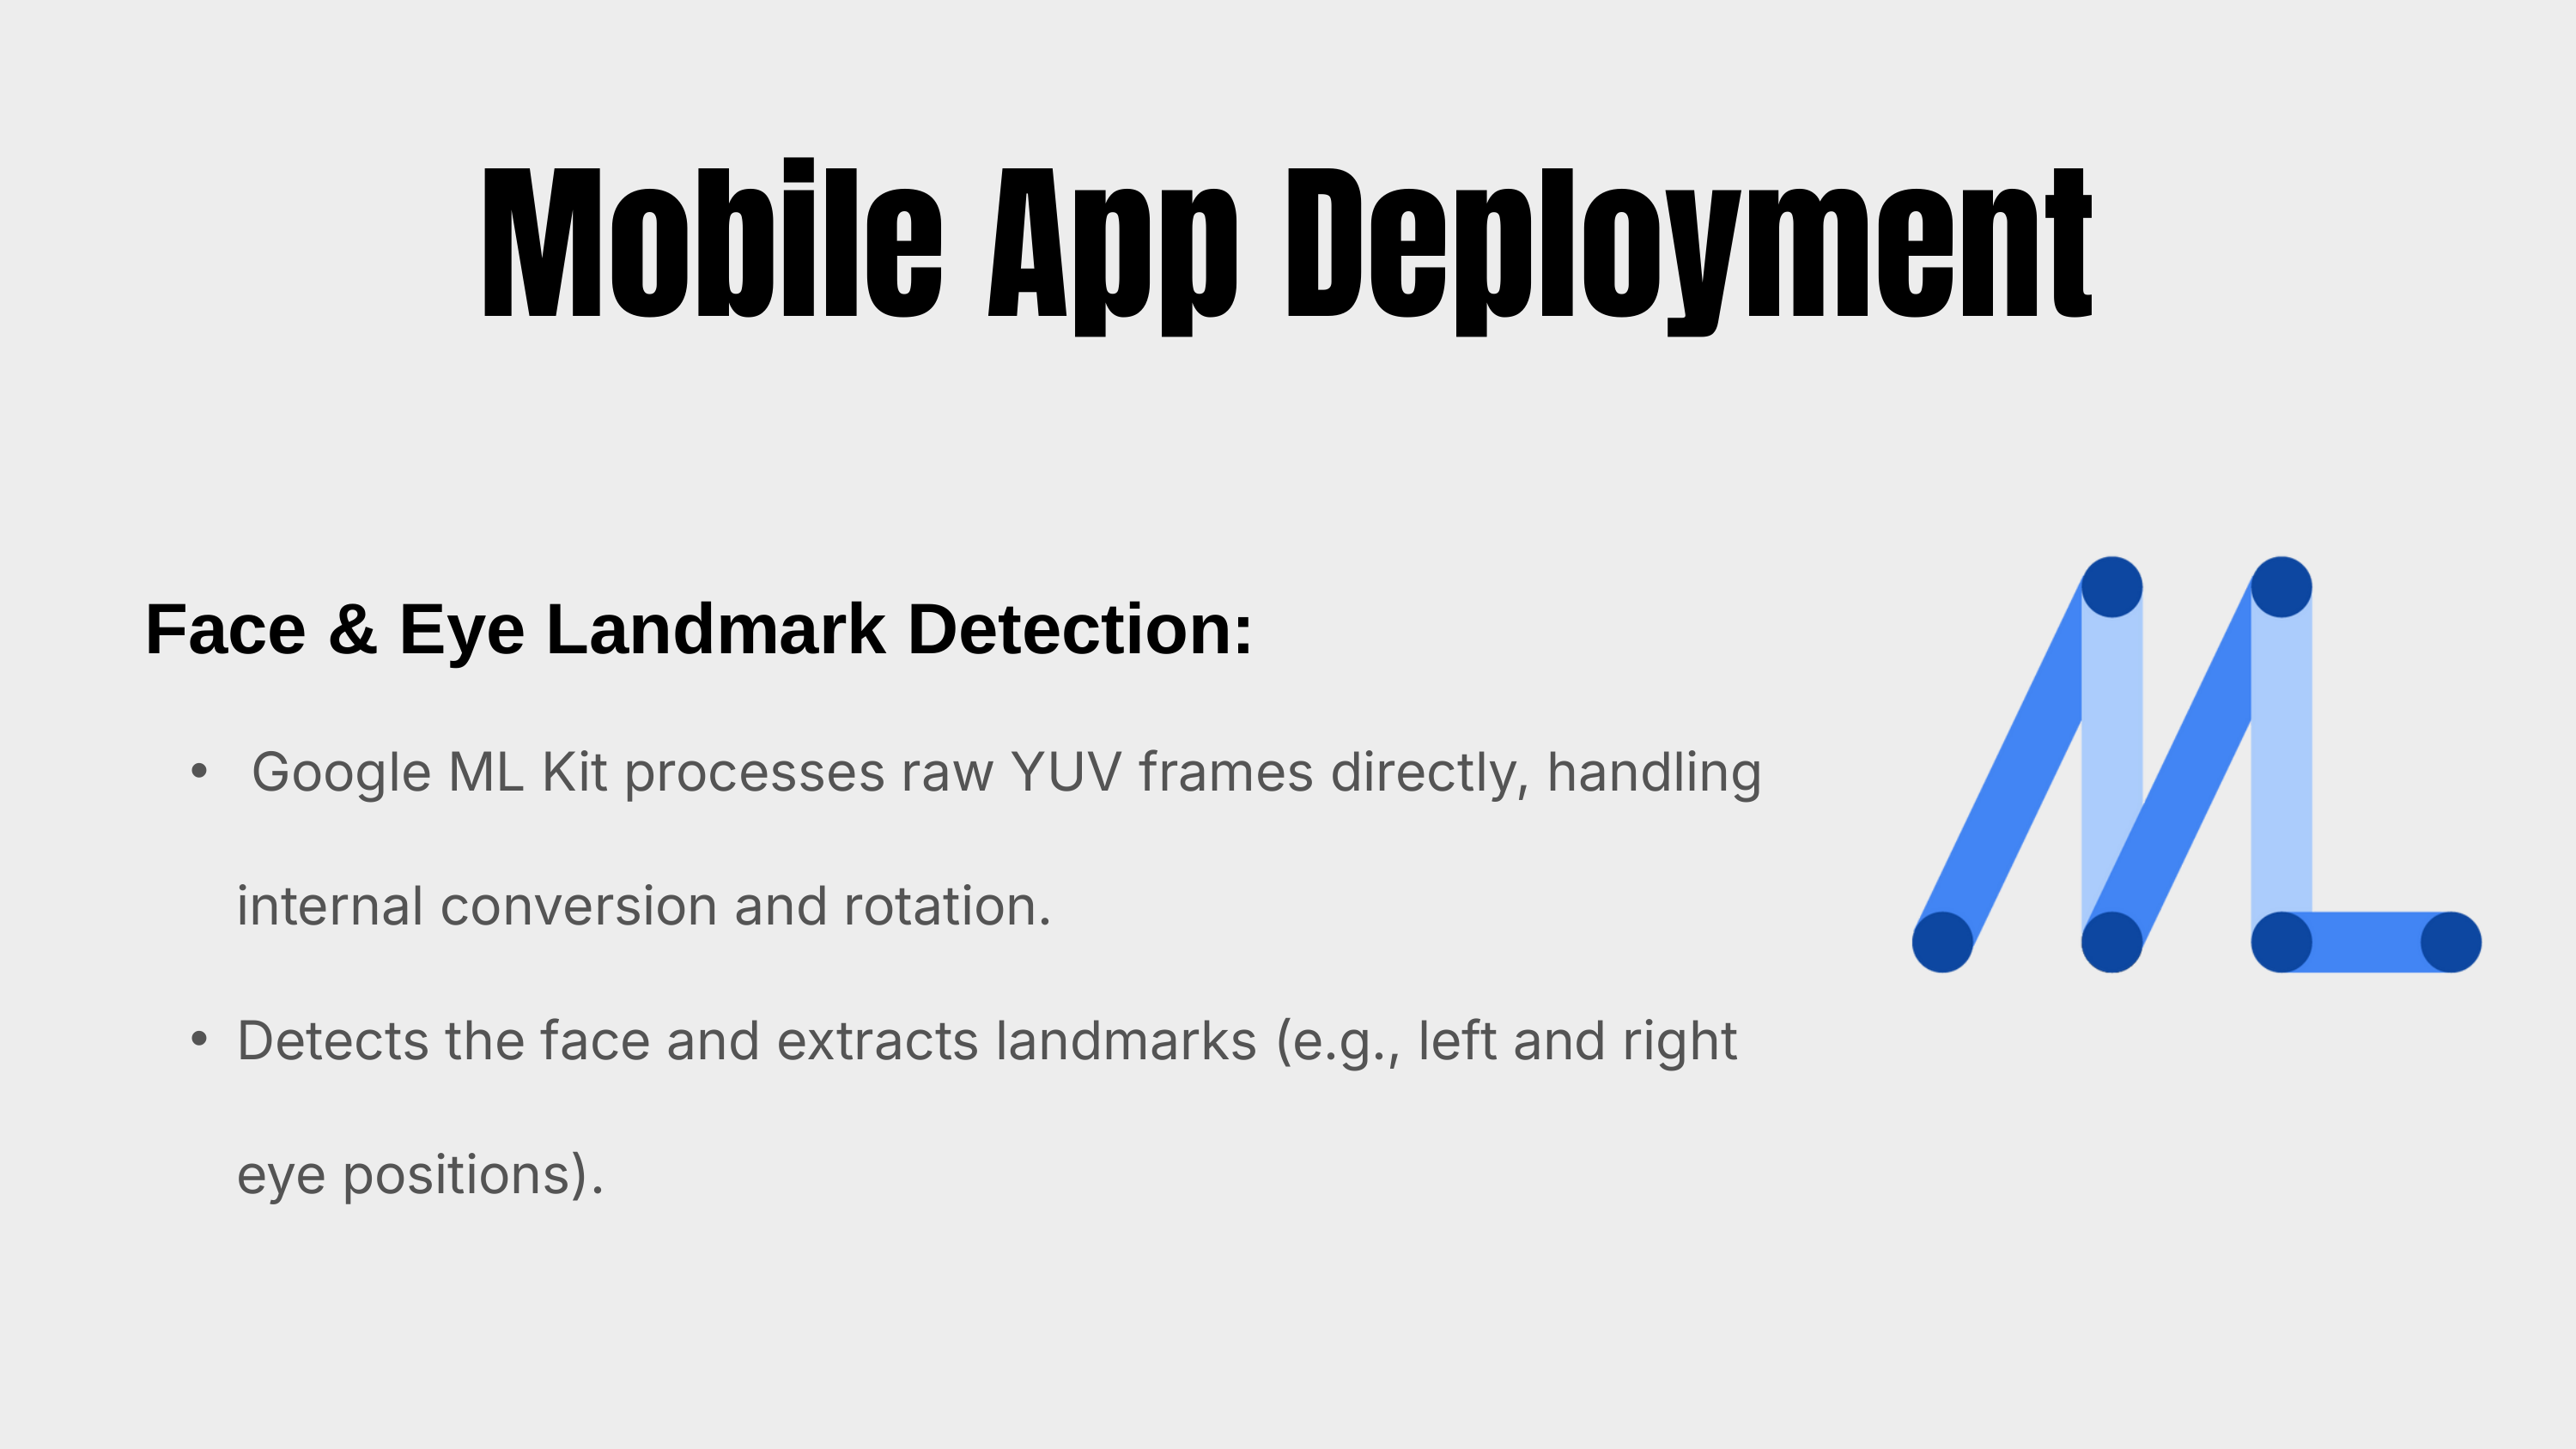

Mobile App Deployment
Face & Eye Landmark Detection:
 Google ML Kit processes raw YUV frames directly, handling internal conversion and rotation.
Detects the face and extracts landmarks (e.g., left and right eye positions).